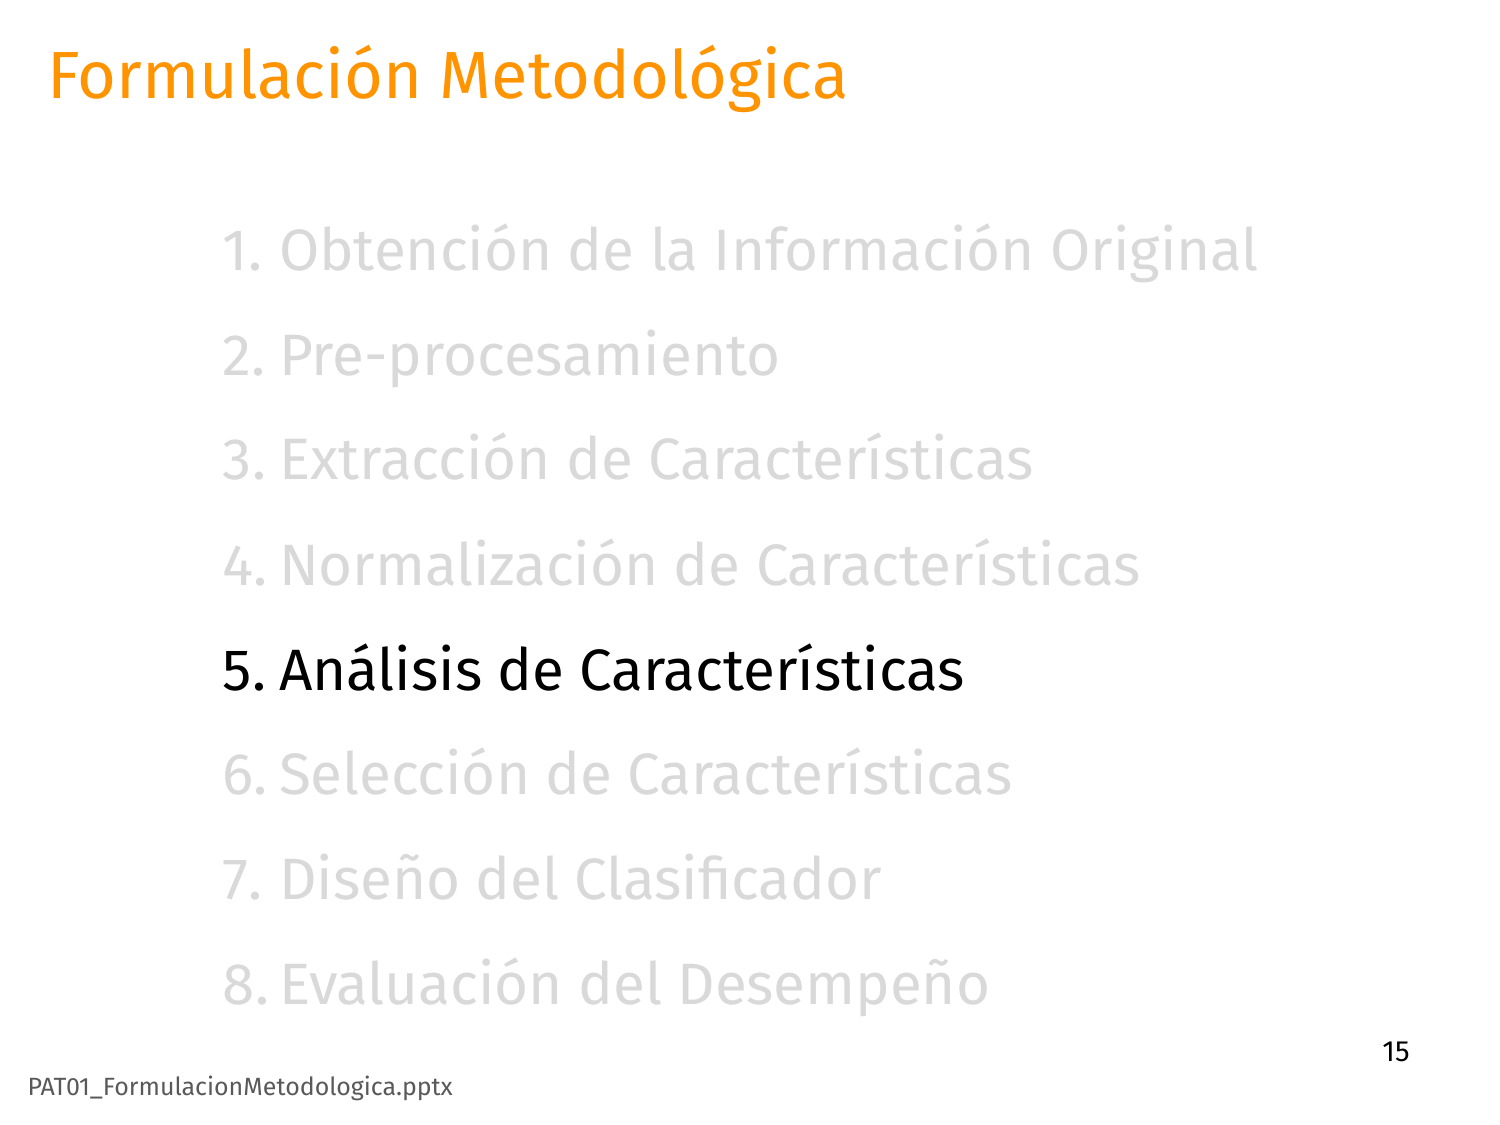

Formulación Metodológica
Obtención de la Información Original
Pre-procesamiento
Extracción de Características
Normalización de Características
Análisis de Características
Selección de Características
Diseño del Clasificador
Evaluación del Desempeño

15
PAT01_FormulacionMetodologica.pptx